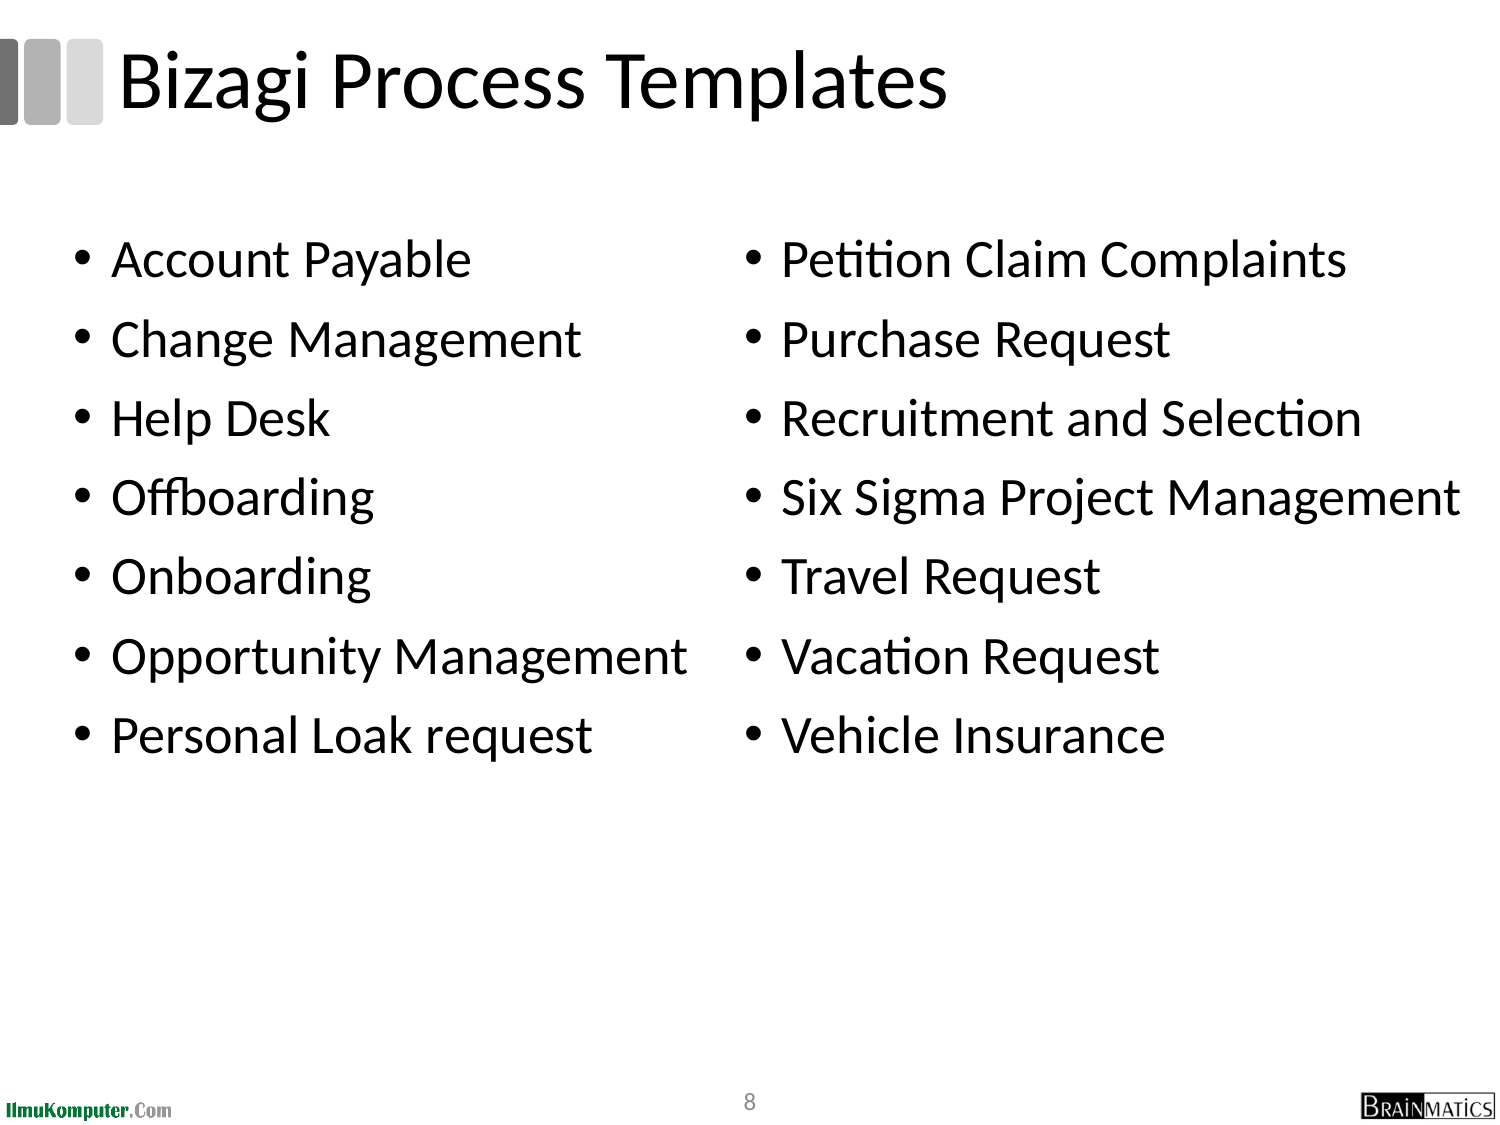

# Bizagi Process Templates
Account Payable
Change Management
Help Desk
Offboarding
Onboarding
Opportunity Management
Personal Loak request

Petition Claim Complaints
Purchase Request
Recruitment and Selection
Six Sigma Project Management
Travel Request
Vacation Request
Vehicle Insurance

8